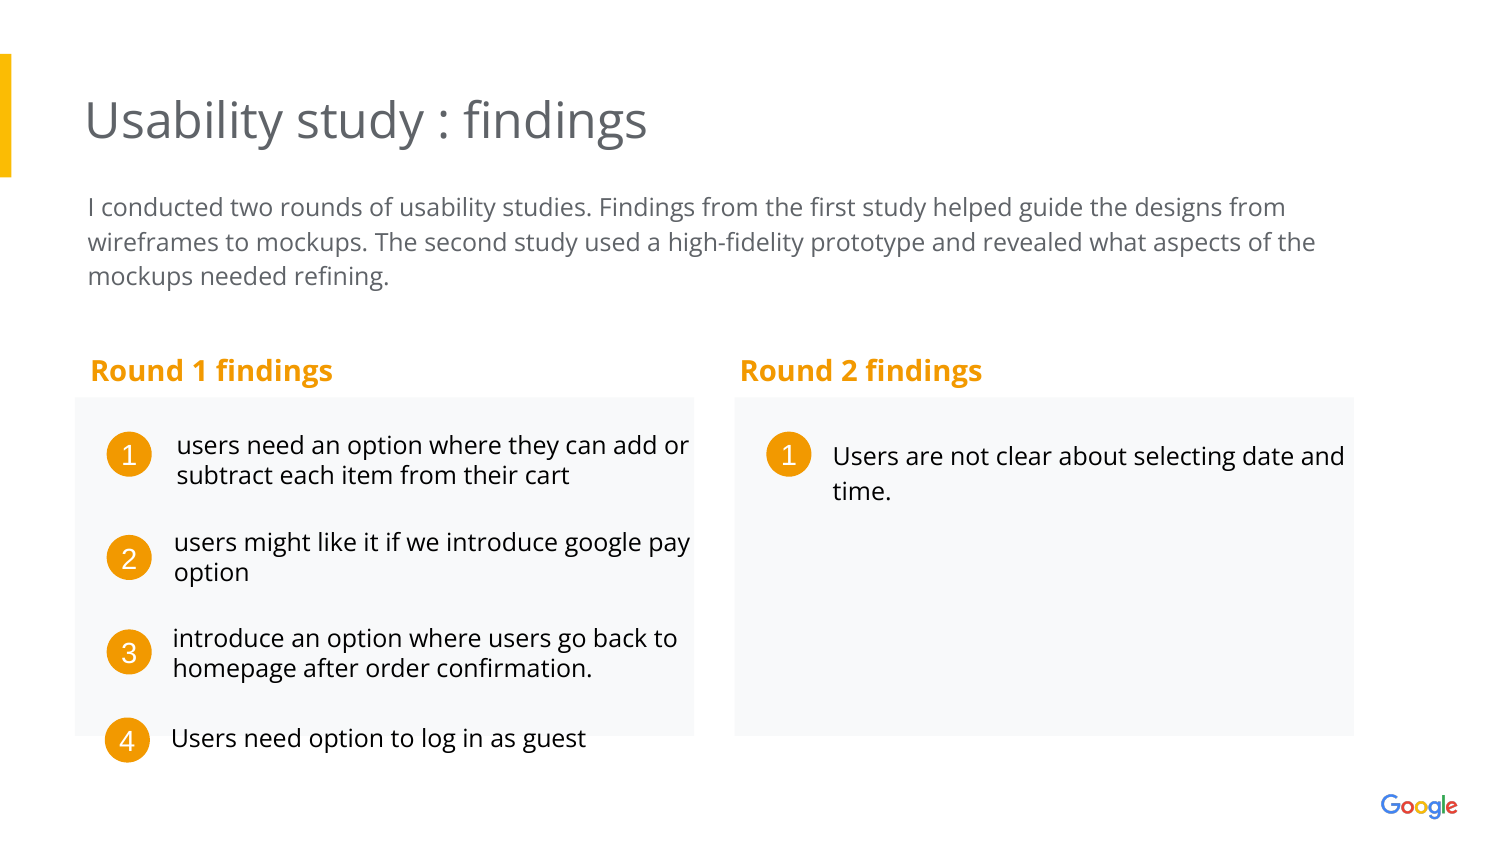

Usability study : findings
I conducted two rounds of usability studies. Findings from the first study helped guide the designs from wireframes to mockups. The second study used a high-fidelity prototype and revealed what aspects of the mockups needed refining.
Round 1 findings
Round 2 findings

users need an option where they can add or
subtract each item from their cart
Users are not clear about selecting date and time.
1
1
users might like it if we introduce google pay
option
2
introduce an option where users go back to
homepage after order confirmation.
3
Users need option to log in as guest
4